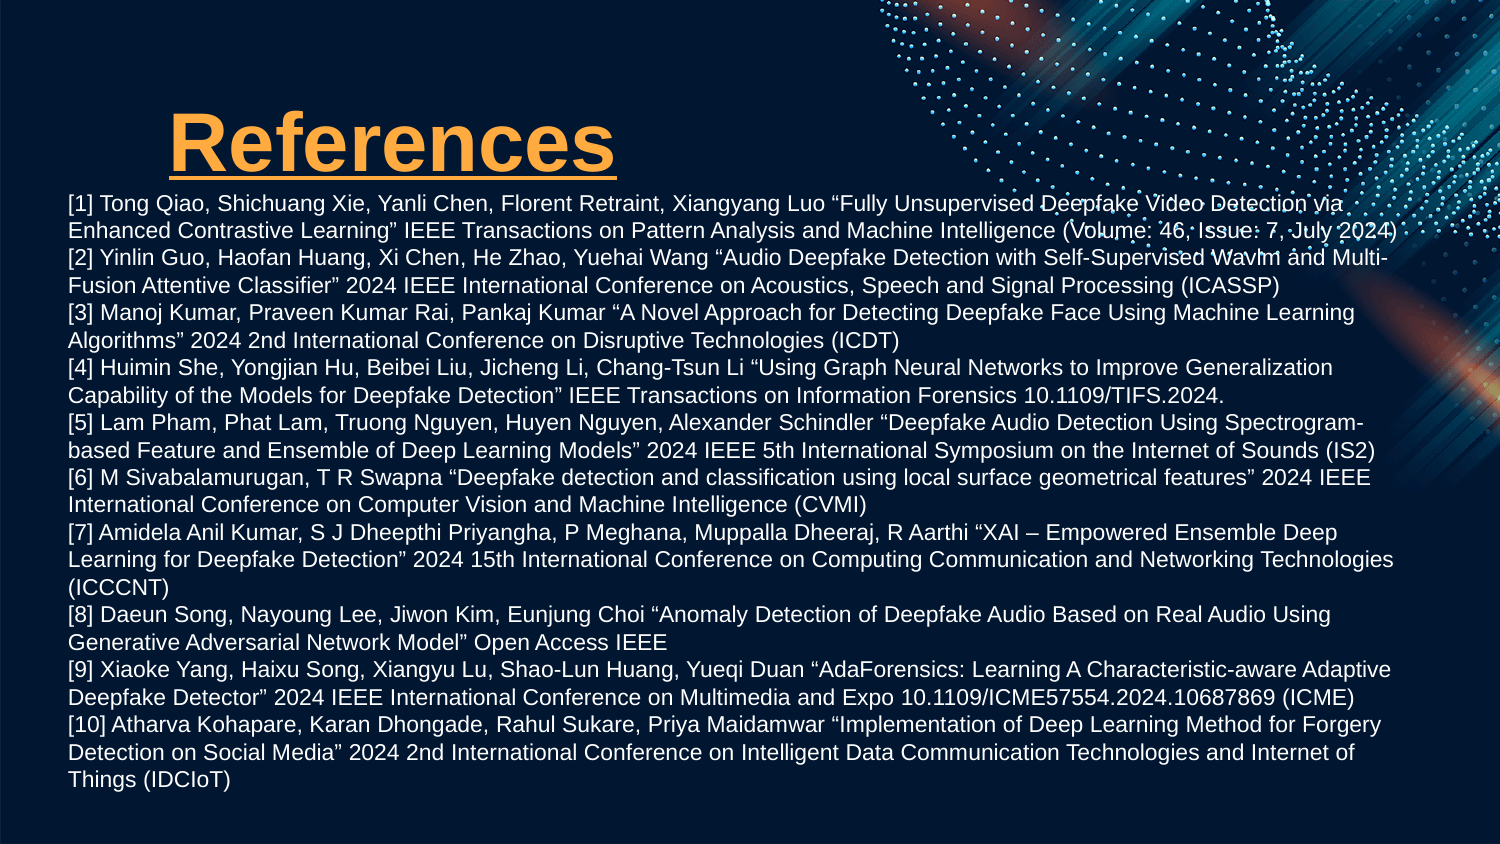

# References
[1] Tong Qiao, Shichuang Xie, Yanli Chen, Florent Retraint, Xiangyang Luo “Fully Unsupervised Deepfake Video Detection via Enhanced Contrastive Learning” IEEE Transactions on Pattern Analysis and Machine Intelligence (Volume: 46, Issue: 7, July 2024)
[2] Yinlin Guo, Haofan Huang, Xi Chen, He Zhao, Yuehai Wang “Audio Deepfake Detection with Self-Supervised Wavlm and Multi-Fusion Attentive Classifier” 2024 IEEE International Conference on Acoustics, Speech and Signal Processing (ICASSP)
[3] Manoj Kumar, Praveen Kumar Rai, Pankaj Kumar “A Novel Approach for Detecting Deepfake Face Using Machine Learning Algorithms” 2024 2nd International Conference on Disruptive Technologies (ICDT)
[4] Huimin She, Yongjian Hu, Beibei Liu, Jicheng Li, Chang-Tsun Li “Using Graph Neural Networks to Improve Generalization Capability of the Models for Deepfake Detection” IEEE Transactions on Information Forensics 10.1109/TIFS.2024.
[5] Lam Pham, Phat Lam, Truong Nguyen, Huyen Nguyen, Alexander Schindler “Deepfake Audio Detection Using Spectrogram-based Feature and Ensemble of Deep Learning Models” 2024 IEEE 5th International Symposium on the Internet of Sounds (IS2)
[6] M Sivabalamurugan, T R Swapna “Deepfake detection and classification using local surface geometrical features” 2024 IEEE International Conference on Computer Vision and Machine Intelligence (CVMI)
[7] Amidela Anil Kumar, S J Dheepthi Priyangha, P Meghana, Muppalla Dheeraj, R Aarthi “XAI – Empowered Ensemble Deep Learning for Deepfake Detection” 2024 15th International Conference on Computing Communication and Networking Technologies (ICCCNT)
[8] Daeun Song, Nayoung Lee, Jiwon Kim, Eunjung Choi “Anomaly Detection of Deepfake Audio Based on Real Audio Using Generative Adversarial Network Model” Open Access IEEE
[9] Xiaoke Yang, Haixu Song, Xiangyu Lu, Shao-Lun Huang, Yueqi Duan “AdaForensics: Learning A Characteristic-aware Adaptive Deepfake Detector” 2024 IEEE International Conference on Multimedia and Expo 10.1109/ICME57554.2024.10687869 (ICME)
[10] Atharva Kohapare, Karan Dhongade, Rahul Sukare, Priya Maidamwar “Implementation of Deep Learning Method for Forgery Detection on Social Media” 2024 2nd International Conference on Intelligent Data Communication Technologies and Internet of Things (IDCIoT)